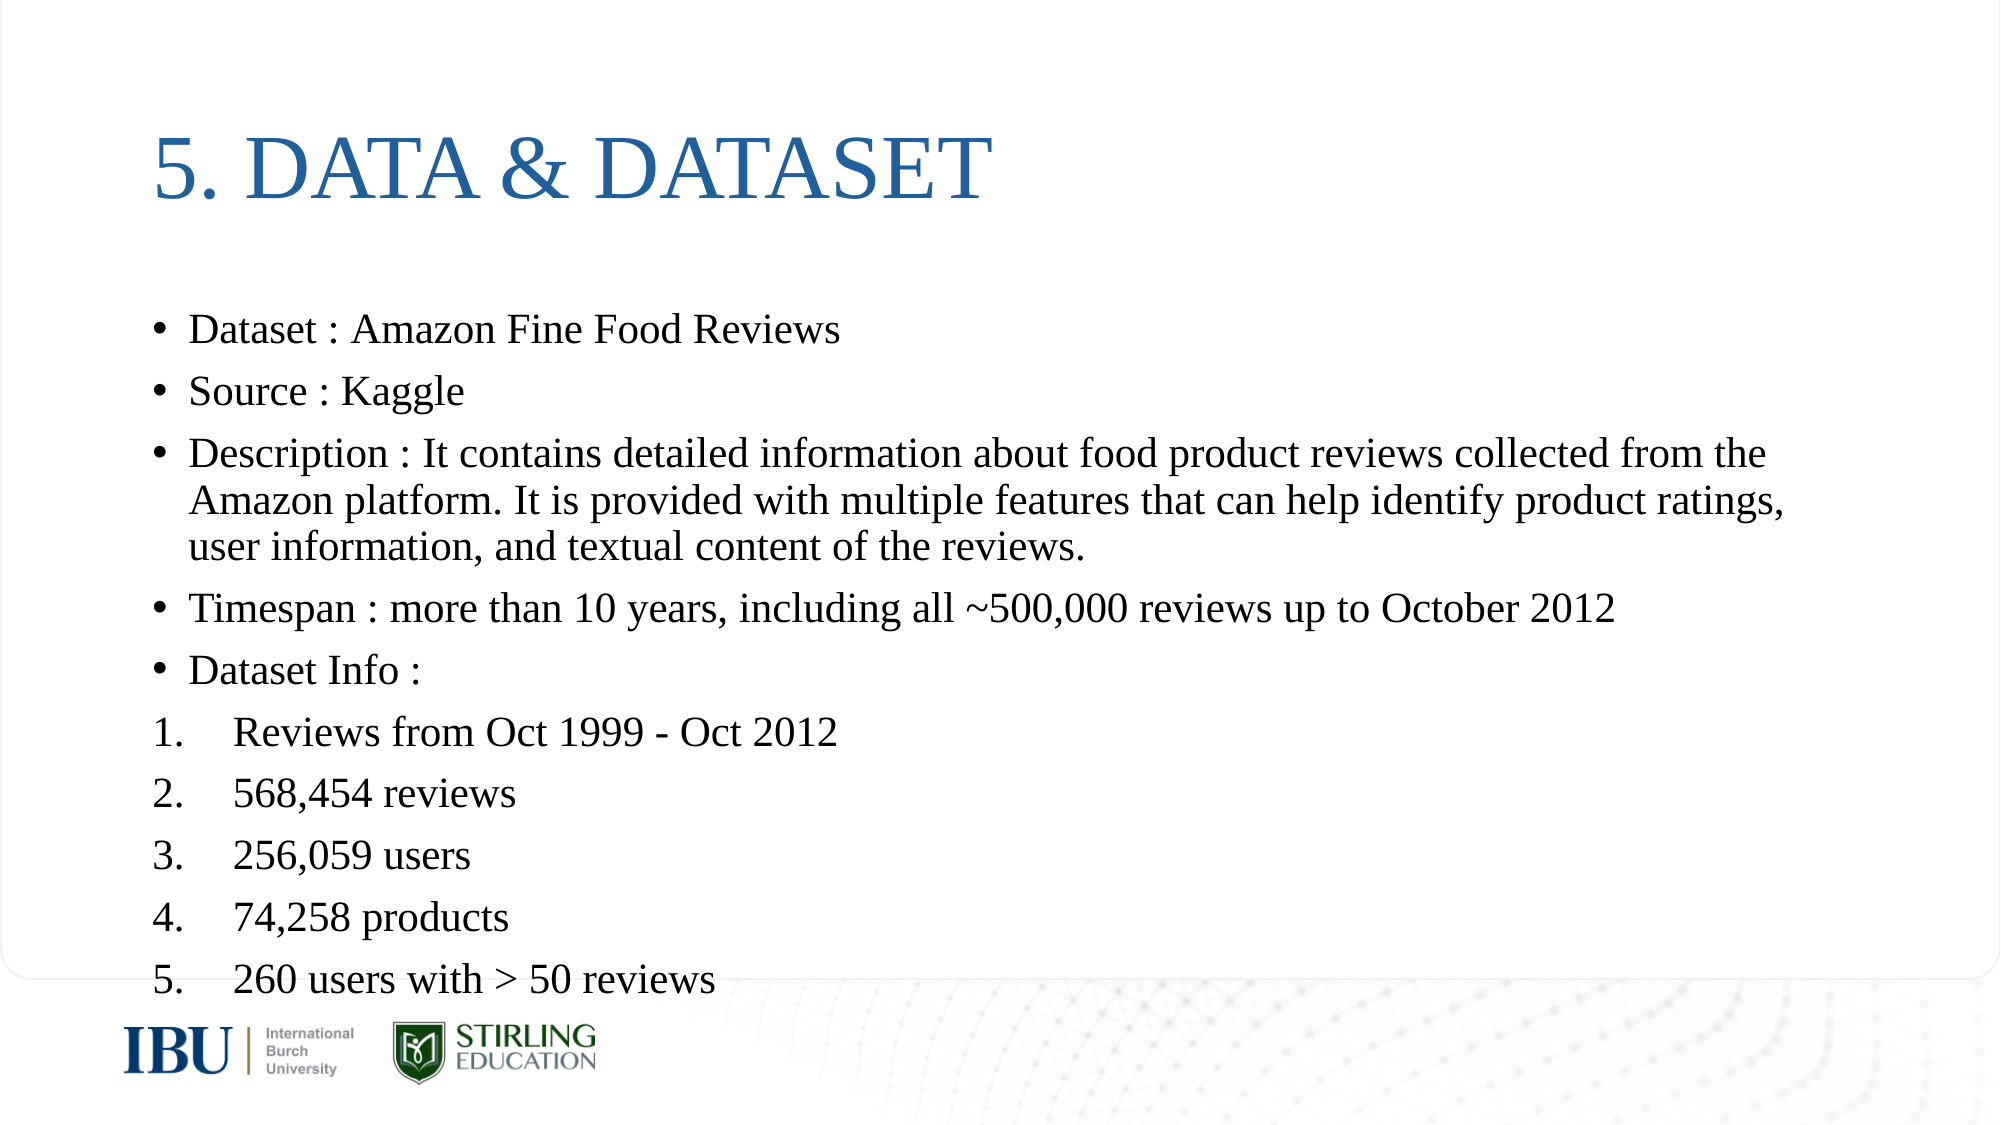

# 5. DATA & DATASET
Dataset : Amazon Fine Food Reviews
Source : Kaggle
Description : It contains detailed information about food product reviews collected from the Amazon platform. It is provided with multiple features that can help identify product ratings, user information, and textual content of the reviews.
Timespan : more than 10 years, including all ~500,000 reviews up to October 2012
Dataset Info :
Reviews from Oct 1999 - Oct 2012
568,454 reviews
256,059 users
74,258 products
260 users with > 50 reviews